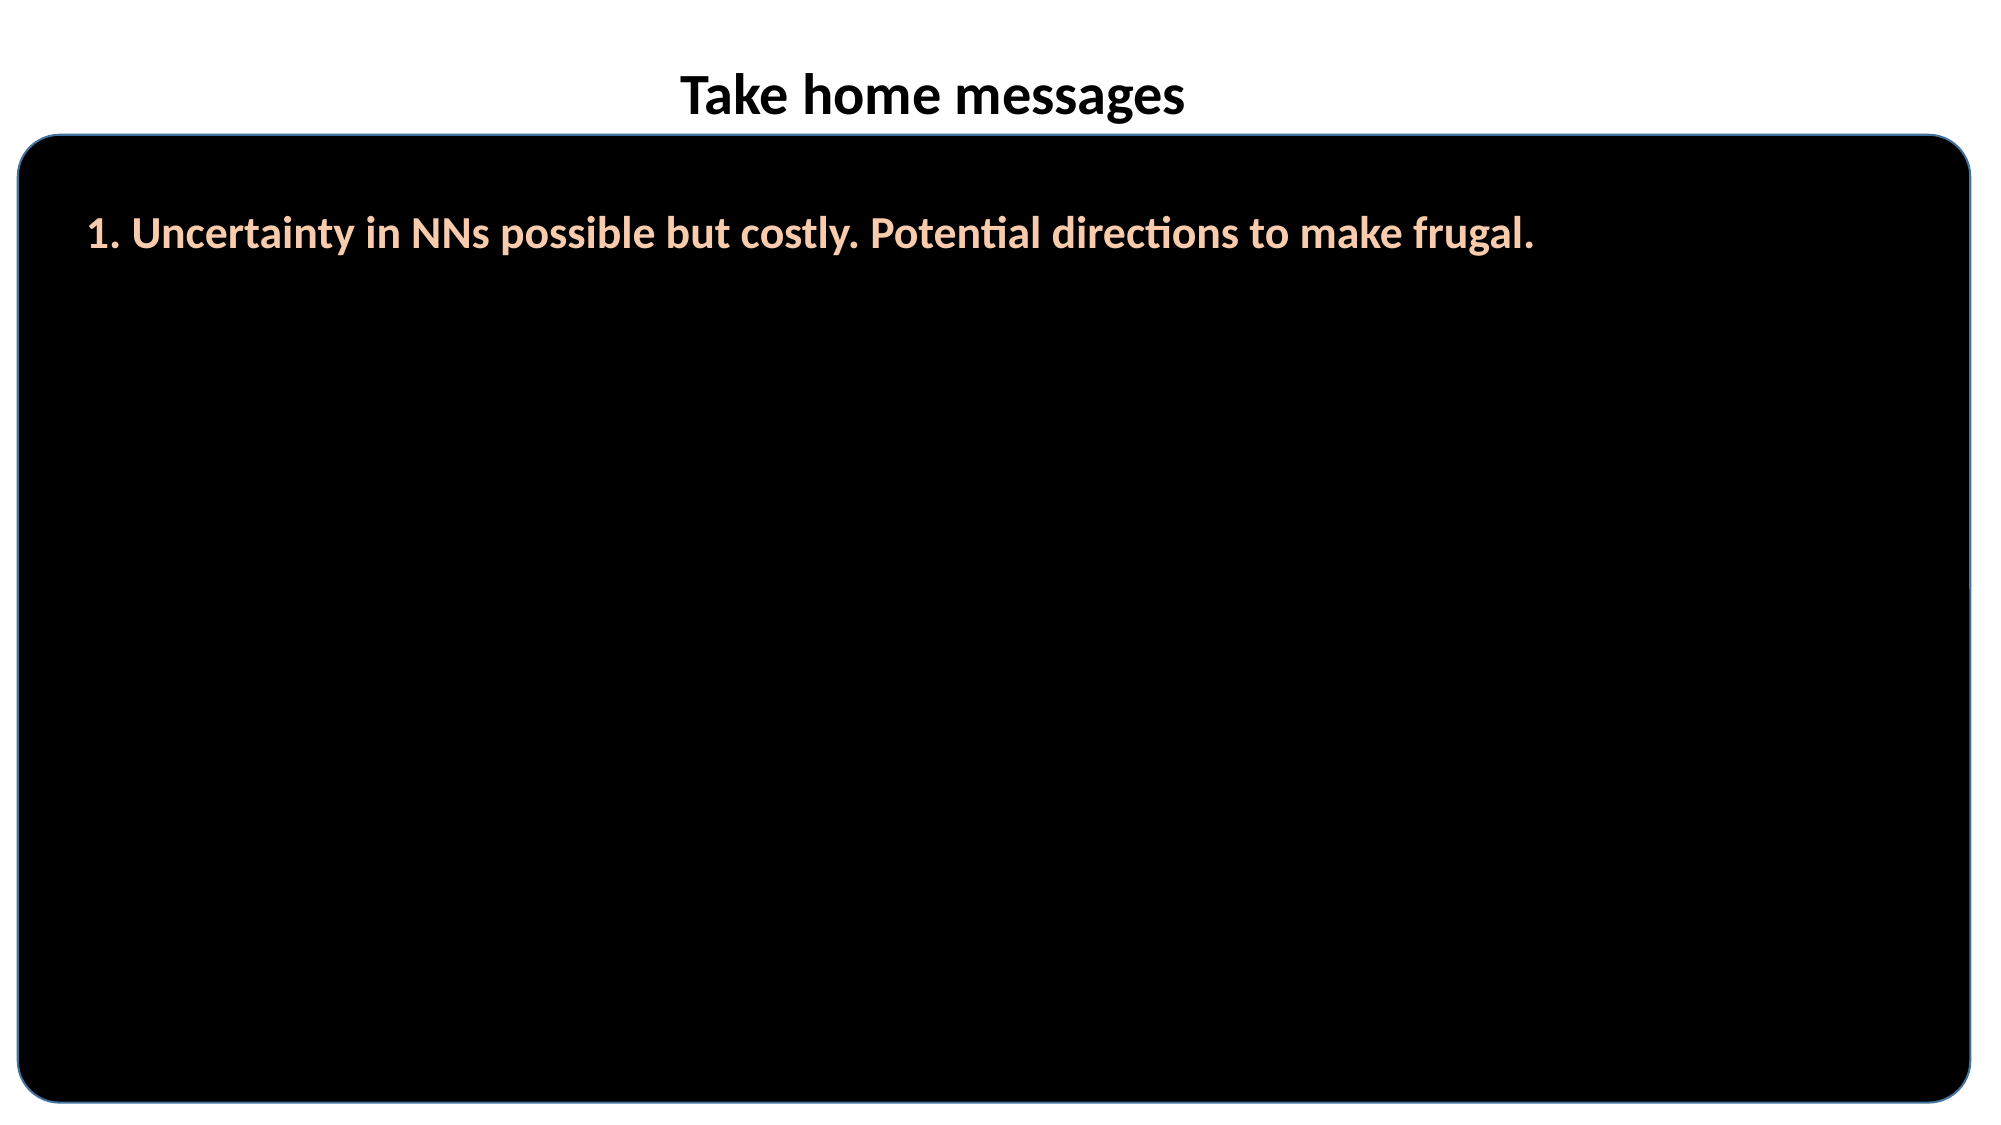

Take home messages

1. Uncertainty in NNs possible but costly. Potential directions to make frugal.
1/17/20
A. Damianou
34